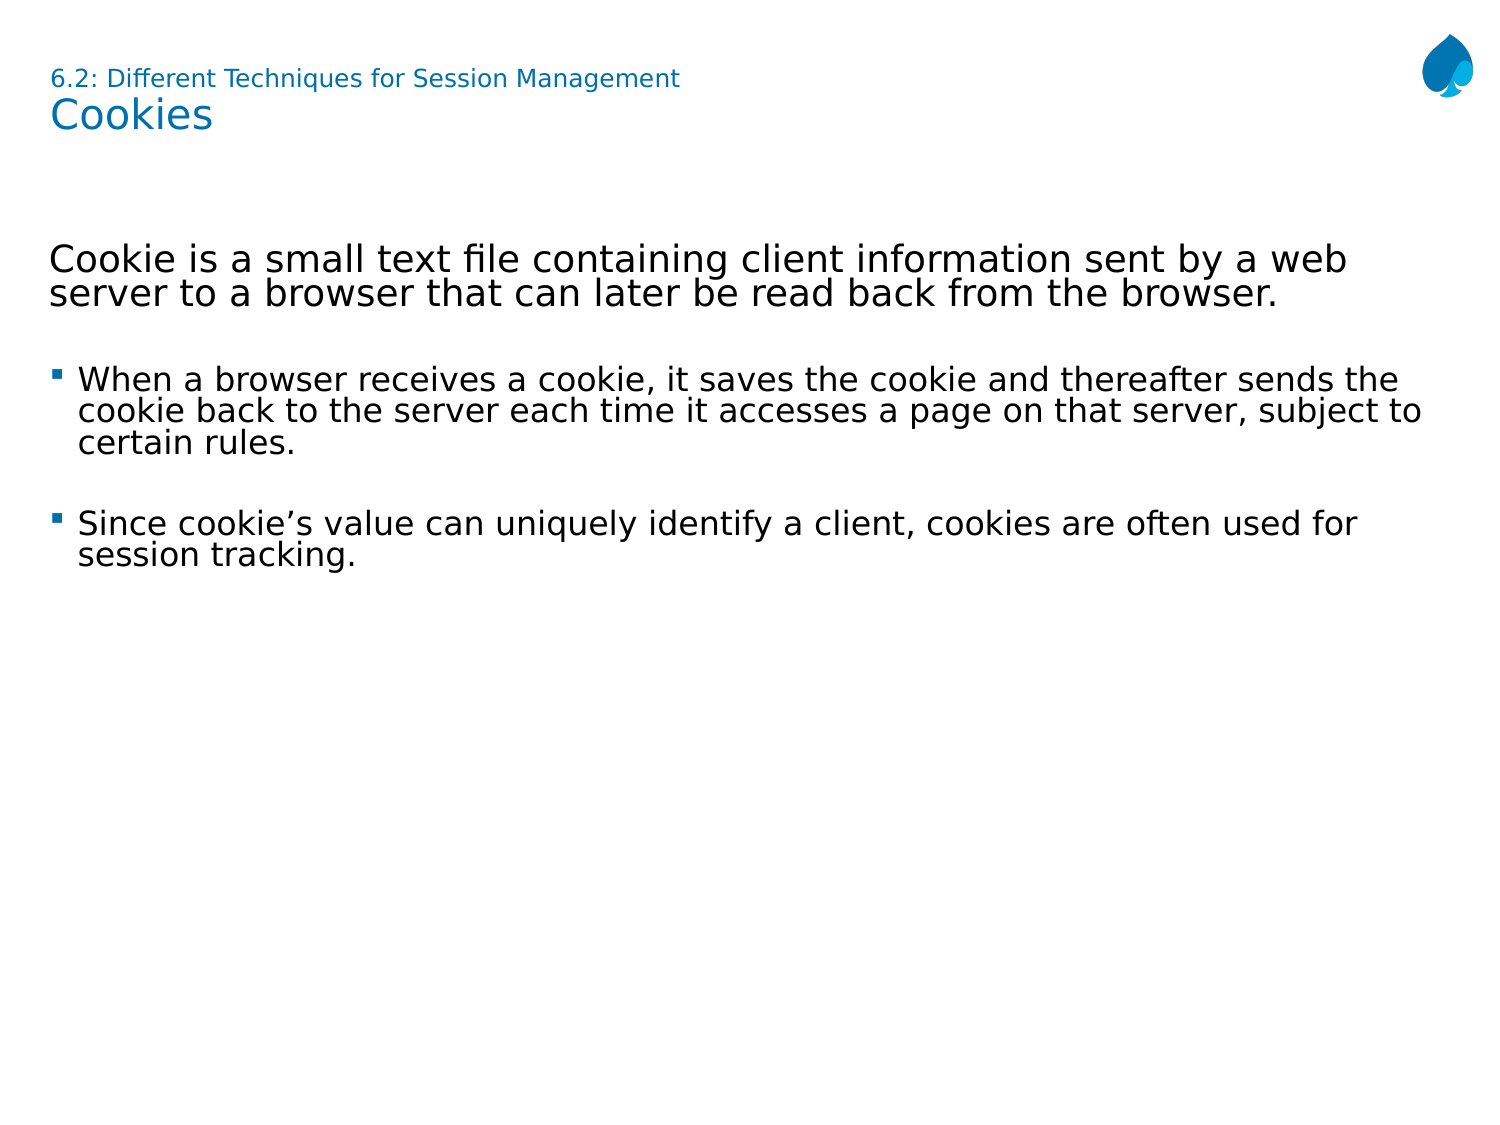

# 6.2: Different Techniques for Session Management Cookies
Cookie is a small text file containing client information sent by a web server to a browser that can later be read back from the browser.

When a browser receives a cookie, it saves the cookie and thereafter sends the cookie back to the server each time it accesses a page on that server, subject to certain rules.

Since cookie’s value can uniquely identify a client, cookies are often used for session tracking.